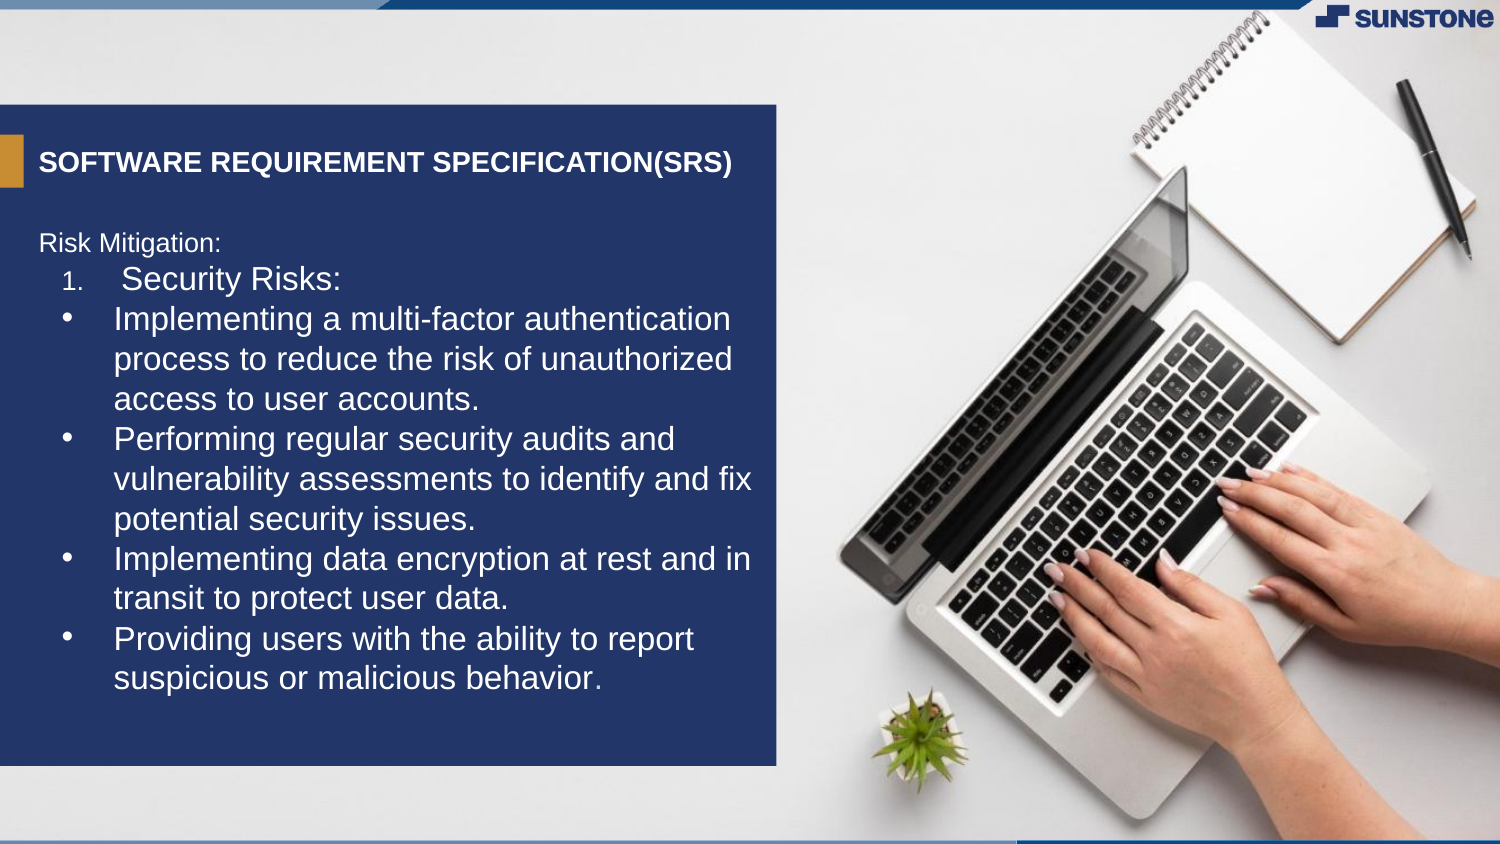

# SOFTWARE REQUIREMENT SPECIFICATION(SRS)
Risk Mitigation:
 Security Risks:
Implementing a multi-factor authentication process to reduce the risk of unauthorized access to user accounts.
Performing regular security audits and vulnerability assessments to identify and fix potential security issues.
Implementing data encryption at rest and in transit to protect user data.
Providing users with the ability to report suspicious or malicious behavior.